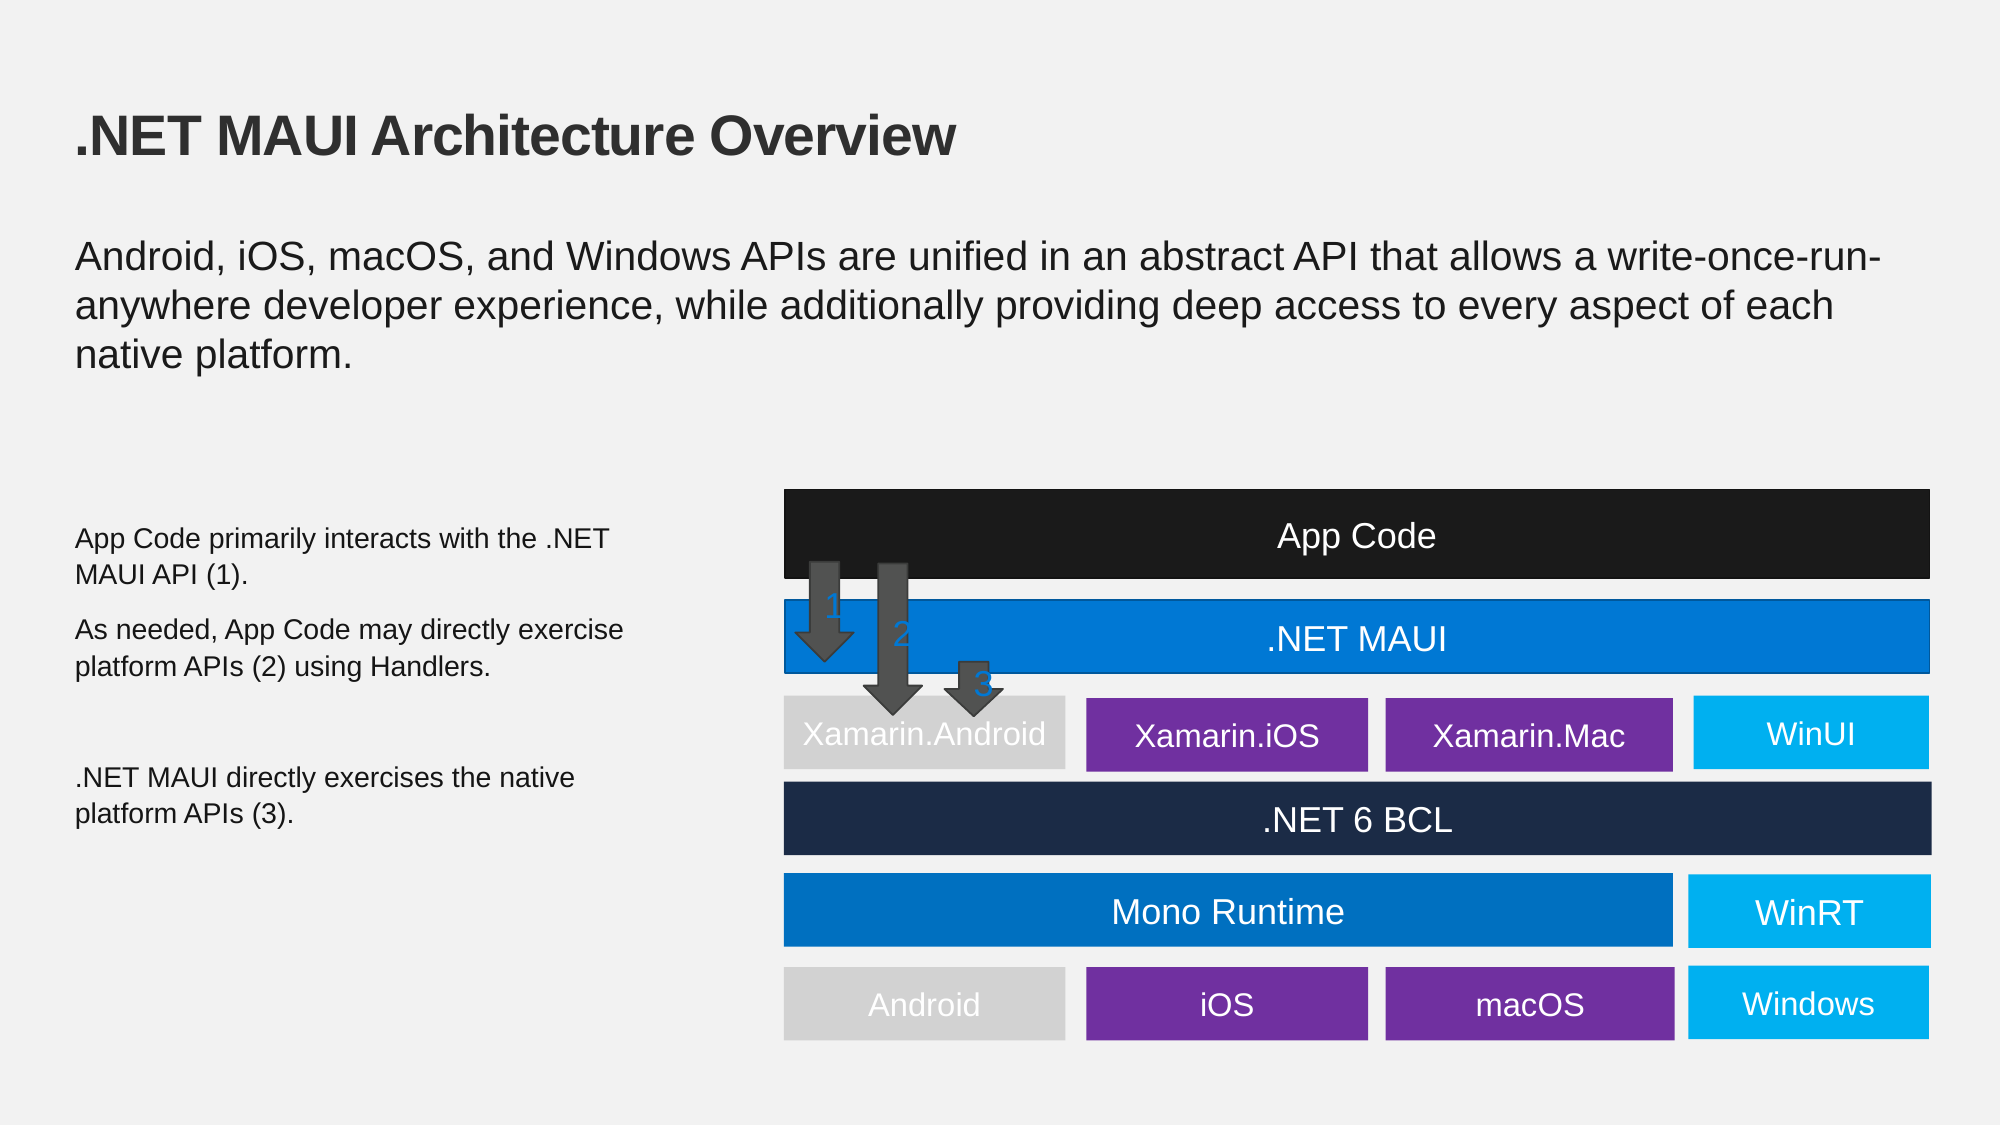

# .NET MAUI Architecture Overview
Android, iOS, macOS, and Windows APIs are unified in an abstract API that allows a write-once-run-anywhere developer experience, while additionally providing deep access to every aspect of each native platform.
App Code

App Code primarily interacts with the .NET MAUI API (1).
As needed, App Code may directly exercise platform APIs (2) using Handlers.

.NET MAUI directly exercises the native platform APIs (3).

1
.NET MAUI
2
3
Xamarin.Android
WinUI
Xamarin.iOS
Xamarin.Mac
.NET 6 BCL
Mono Runtime
WinRT
Windows
Android
iOS
macOS